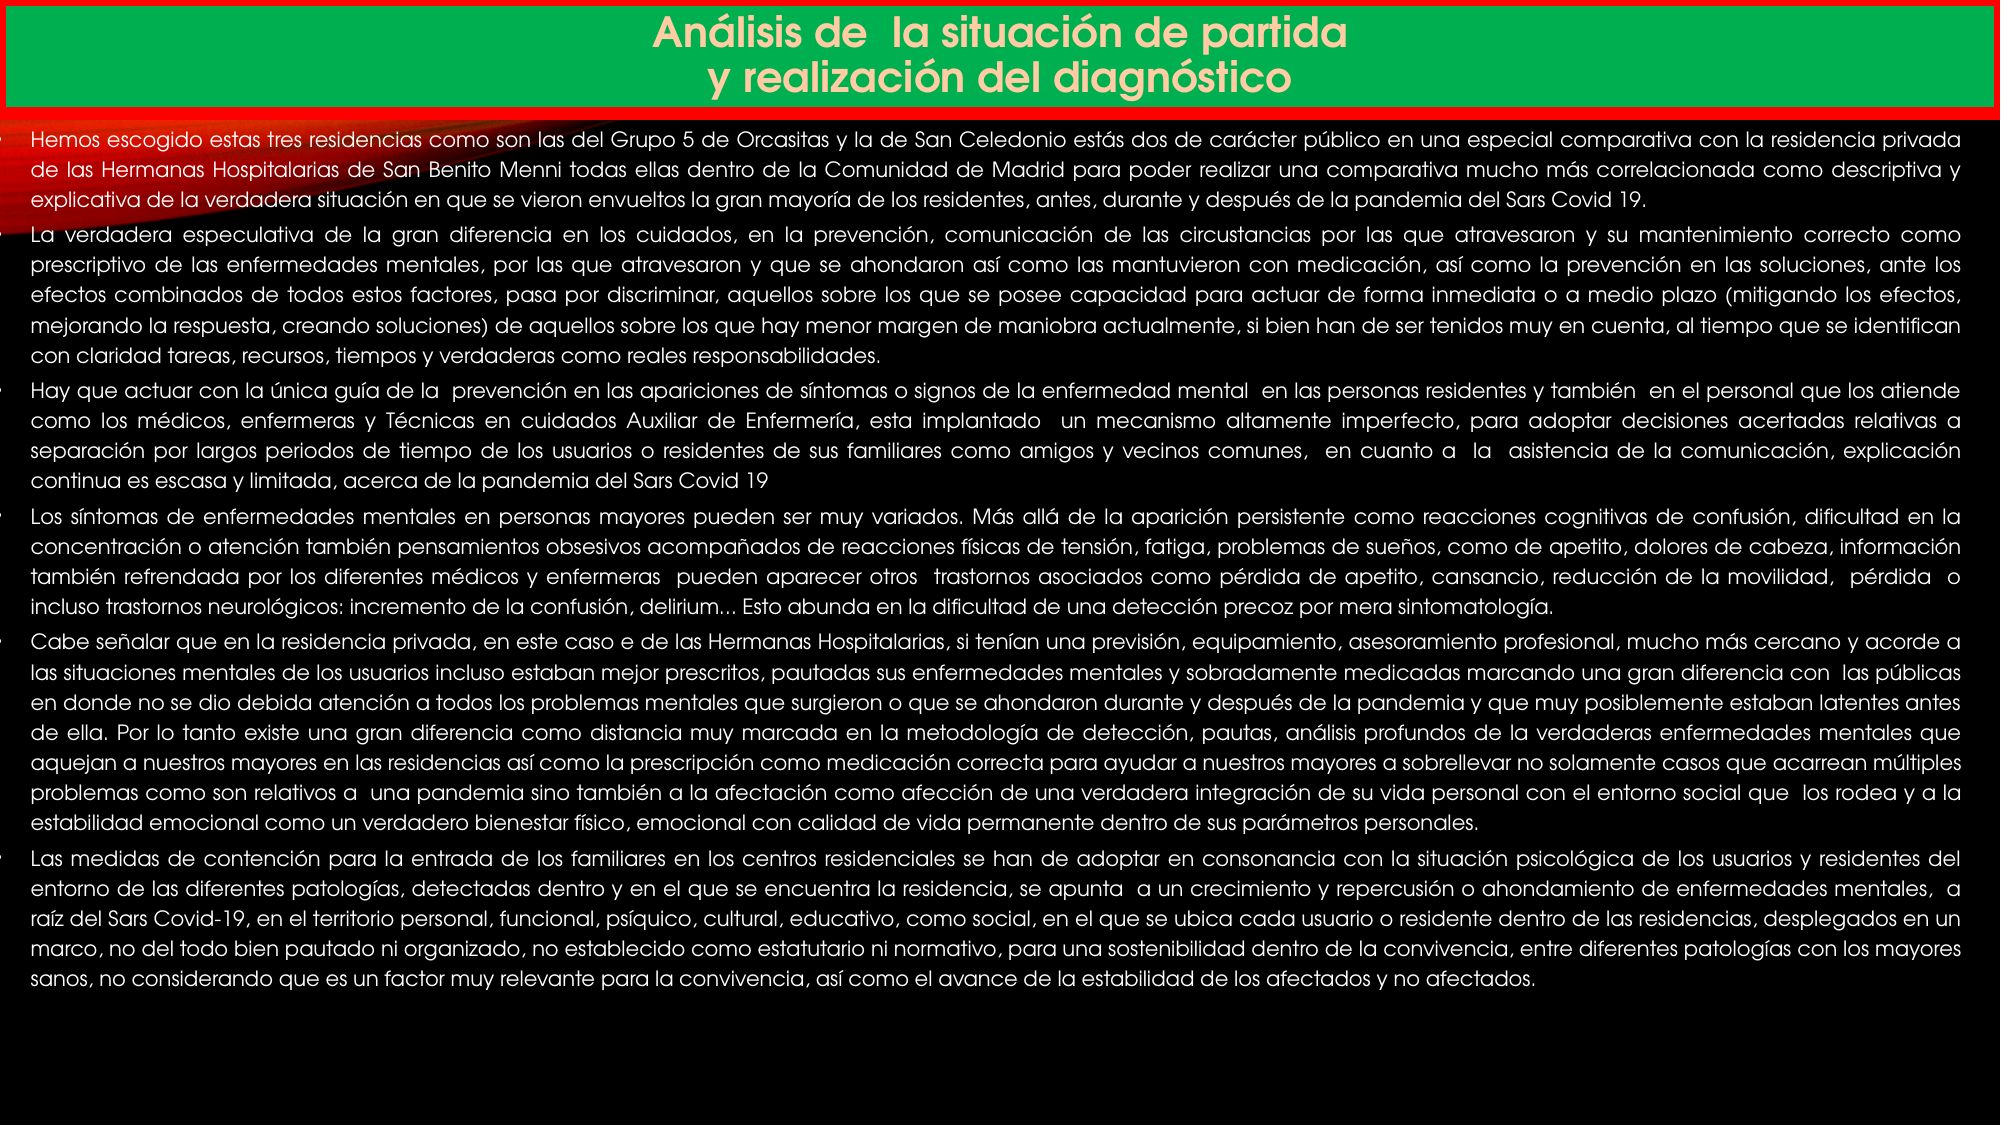

# Análisis de  la situación de partida y realización del diagnóstico
Hemos escogido estas tres residencias como son las del Grupo 5 de Orcasitas y la de San Celedonio estás dos de carácter público en una especial comparativa con la residencia privada de las Hermanas Hospitalarias de San Benito Menni todas ellas dentro de la Comunidad de Madrid para poder realizar una comparativa mucho más correlacionada como descriptiva y explicativa de la verdadera situación en que se vieron envueltos la gran mayoría de los residentes, antes, durante y después de la pandemia del Sars Covid 19.
La verdadera especulativa de la gran diferencia en los cuidados, en la prevención, comunicación de las circustancias por las que atravesaron y su mantenimiento correcto como prescriptivo de las enfermedades mentales, por las que atravesaron y que se ahondaron así como las mantuvieron con medicación, así como la prevención en las soluciones, ante los efectos combinados de todos estos factores, pasa por discriminar, aquellos sobre los que se posee capacidad para actuar de forma inmediata o a medio plazo (mitigando los efectos, mejorando la respuesta, creando soluciones) de aquellos sobre los que hay menor margen de maniobra actualmente, si bien han de ser tenidos muy en cuenta, al tiempo que se identifican con claridad tareas, recursos, tiempos y verdaderas como reales responsabilidades.
Hay que actuar con la única guía de la  prevención en las apariciones de síntomas o signos de la enfermedad mental  en las personas residentes y también  en el personal que los atiende como los médicos, enfermeras y Técnicas en cuidados Auxiliar de Enfermería, esta implantado  un mecanismo altamente imperfecto, para adoptar decisiones acertadas relativas a separación por largos periodos de tiempo de los usuarios o residentes de sus familiares como amigos y vecinos comunes,  en cuanto a  la  asistencia de la comunicación, explicación continua es escasa y limitada, acerca de la pandemia del Sars Covid 19
Los síntomas de enfermedades mentales en personas mayores pueden ser muy variados. Más allá de la aparición persistente como reacciones cognitivas de confusión, dificultad en la concentración o atención también pensamientos obsesivos acompañados de reacciones físicas de tensión, fatiga, problemas de sueños, como de apetito, dolores de cabeza, información también refrendada por los diferentes médicos y enfermeras  pueden aparecer otros  trastornos asociados como pérdida de apetito, cansancio, reducción de la movilidad,  pérdida  o incluso trastornos neurológicos: incremento de la confusión, delirium… Esto abunda en la dificultad de una detección precoz por mera sintomatología.
Cabe señalar que en la residencia privada, en este caso e de las Hermanas Hospitalarias, si tenían una previsión, equipamiento, asesoramiento profesional, mucho más cercano y acorde a las situaciones mentales de los usuarios incluso estaban mejor prescritos, pautadas sus enfermedades mentales y sobradamente medicadas marcando una gran diferencia con  las públicas en donde no se dio debida atención a todos los problemas mentales que surgieron o que se ahondaron durante y después de la pandemia y que muy posiblemente estaban latentes antes de ella. Por lo tanto existe una gran diferencia como distancia muy marcada en la metodología de detección, pautas, análisis profundos de la verdaderas enfermedades mentales que aquejan a nuestros mayores en las residencias así como la prescripción como medicación correcta para ayudar a nuestros mayores a sobrellevar no solamente casos que acarrean múltiples problemas como son relativos a  una pandemia sino también a la afectación como afección de una verdadera integración de su vida personal con el entorno social que  los rodea y a la estabilidad emocional como un verdadero bienestar físico, emocional con calidad de vida permanente dentro de sus parámetros personales.
Las medidas de contención para la entrada de los familiares en los centros residenciales se han de adoptar en consonancia con la situación psicológica de los usuarios y residentes del entorno de las diferentes patologías, detectadas dentro y en el que se encuentra la residencia, se apunta  a un crecimiento y repercusión o ahondamiento de enfermedades mentales,  a raíz del Sars Covid-19, en el territorio personal, funcional, psíquico, cultural, educativo, como social, en el que se ubica cada usuario o residente dentro de las residencias, desplegados en un marco, no del todo bien pautado ni organizado, no establecido como estatutario ni normativo, para una sostenibilidad dentro de la convivencia, entre diferentes patologías con los mayores sanos, no considerando que es un factor muy relevante para la convivencia, así como el avance de la estabilidad de los afectados y no afectados.